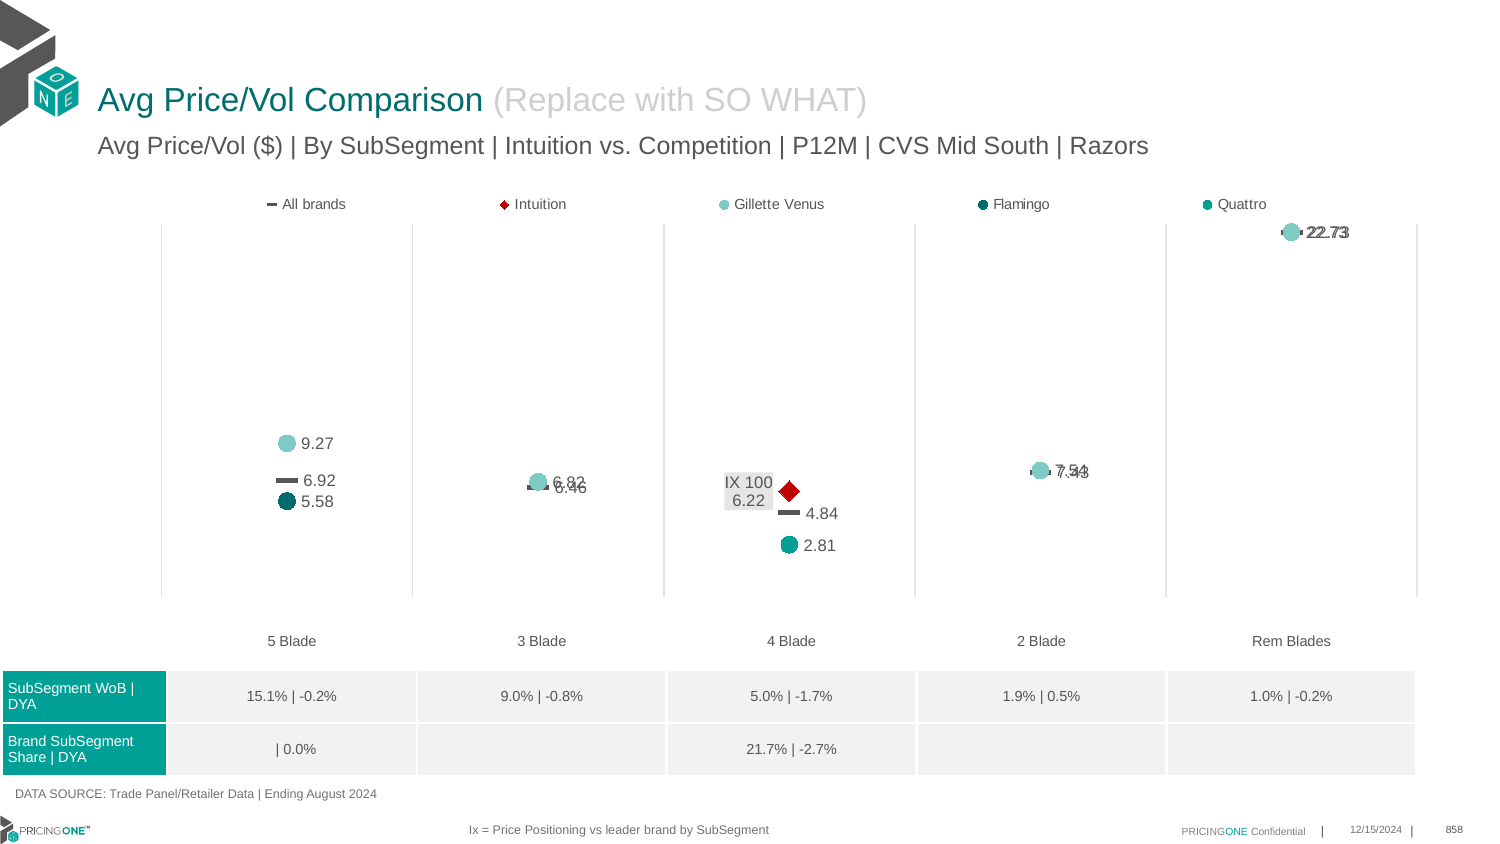

# Avg Price/Vol Comparison (Replace with SO WHAT)
Avg Price/Vol ($) | By SubSegment | Intuition vs. Competition | P12M | CVS Mid South | Razors

### Chart

| Category | All brands | Intuition | Gillette Venus | Flamingo | Quattro |
|---|---|---|---|---|---|
| IX 0 | 6.92 | None | 9.27 | 5.58 | None |
| None | 6.46 | None | 6.82 | None | None |
| IX 100 | 4.84 | 6.22 | None | None | 2.81 |
| None | 7.43 | None | 7.54 | None | None |
| None | 22.73 | None | 22.73 | None | None |
|  | 5 Blade | 3 Blade | 4 Blade | 2 Blade | Rem Blades |
| --- | --- | --- | --- | --- | --- |
| SubSegment WoB | DYA | 15.1% | -0.2% | 9.0% | -0.8% | 5.0% | -1.7% | 1.9% | 0.5% | 1.0% | -0.2% |
| Brand SubSegment Share | DYA | | 0.0% |  | 21.7% | -2.7% |  |  |
DATA SOURCE: Trade Panel/Retailer Data | Ending August 2024
Ix = Price Positioning vs leader brand by SubSegment
12/15/2024
858